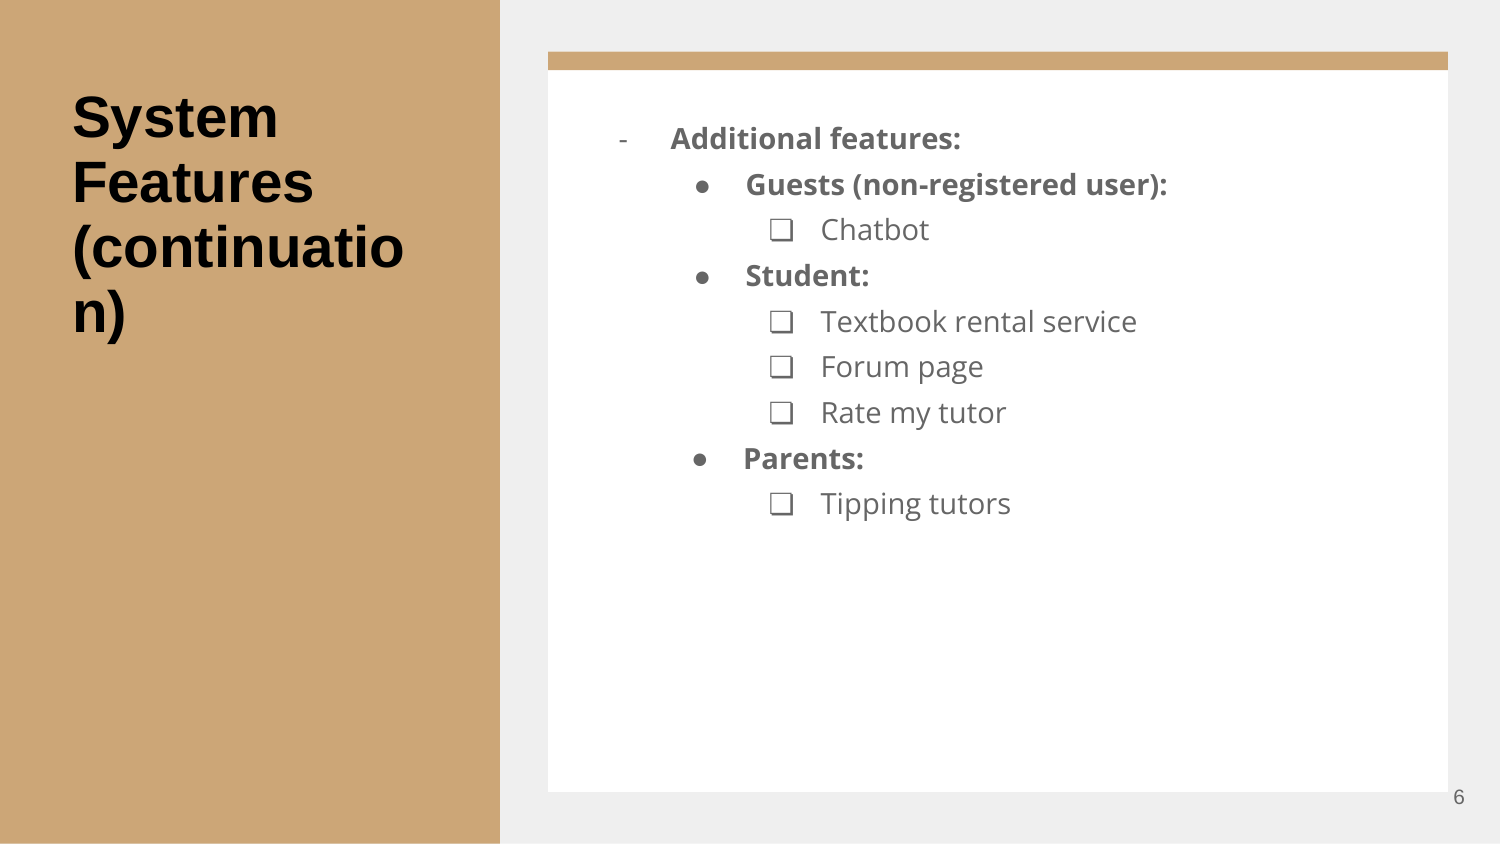

# System Features (continuation)
Additional features:
Guests (non-registered user):
Chatbot
Student:
Textbook rental service
Forum page
Rate my tutor
Parents:
Tipping tutors

6